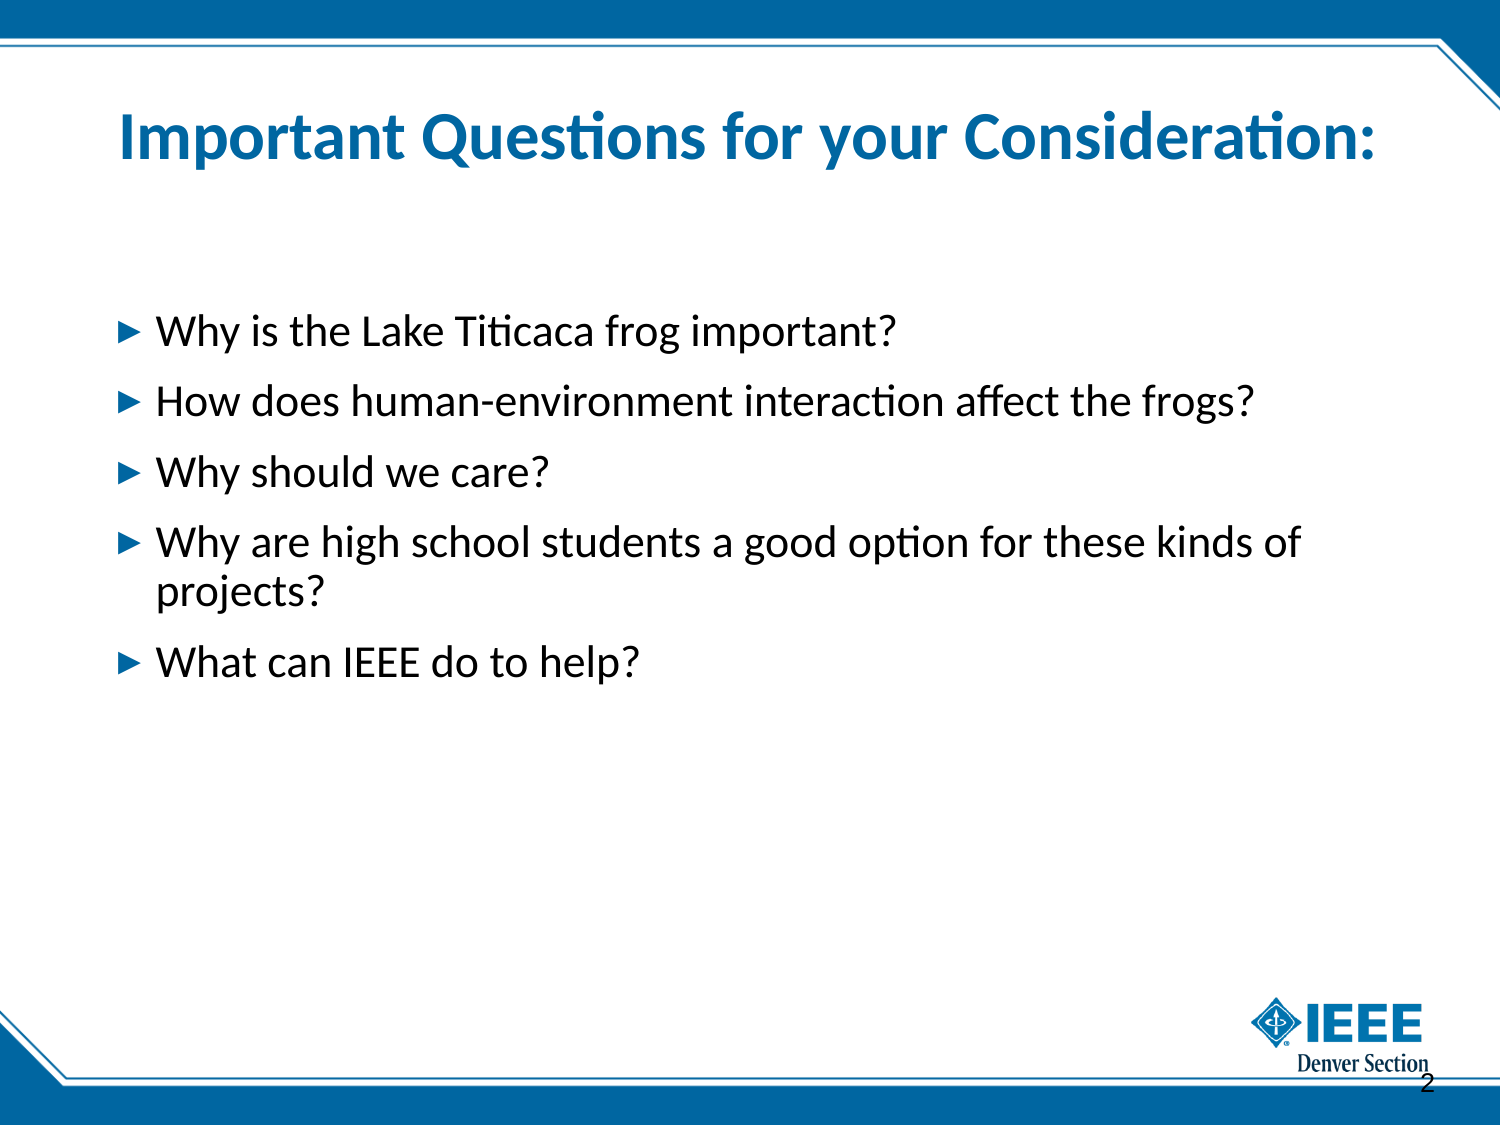

# Important Questions for your Consideration:

Why is the Lake Titicaca frog important?
How does human-environment interaction affect the frogs?
Why should we care?
Why are high school students a good option for these kinds of projects?
What can IEEE do to help?

2